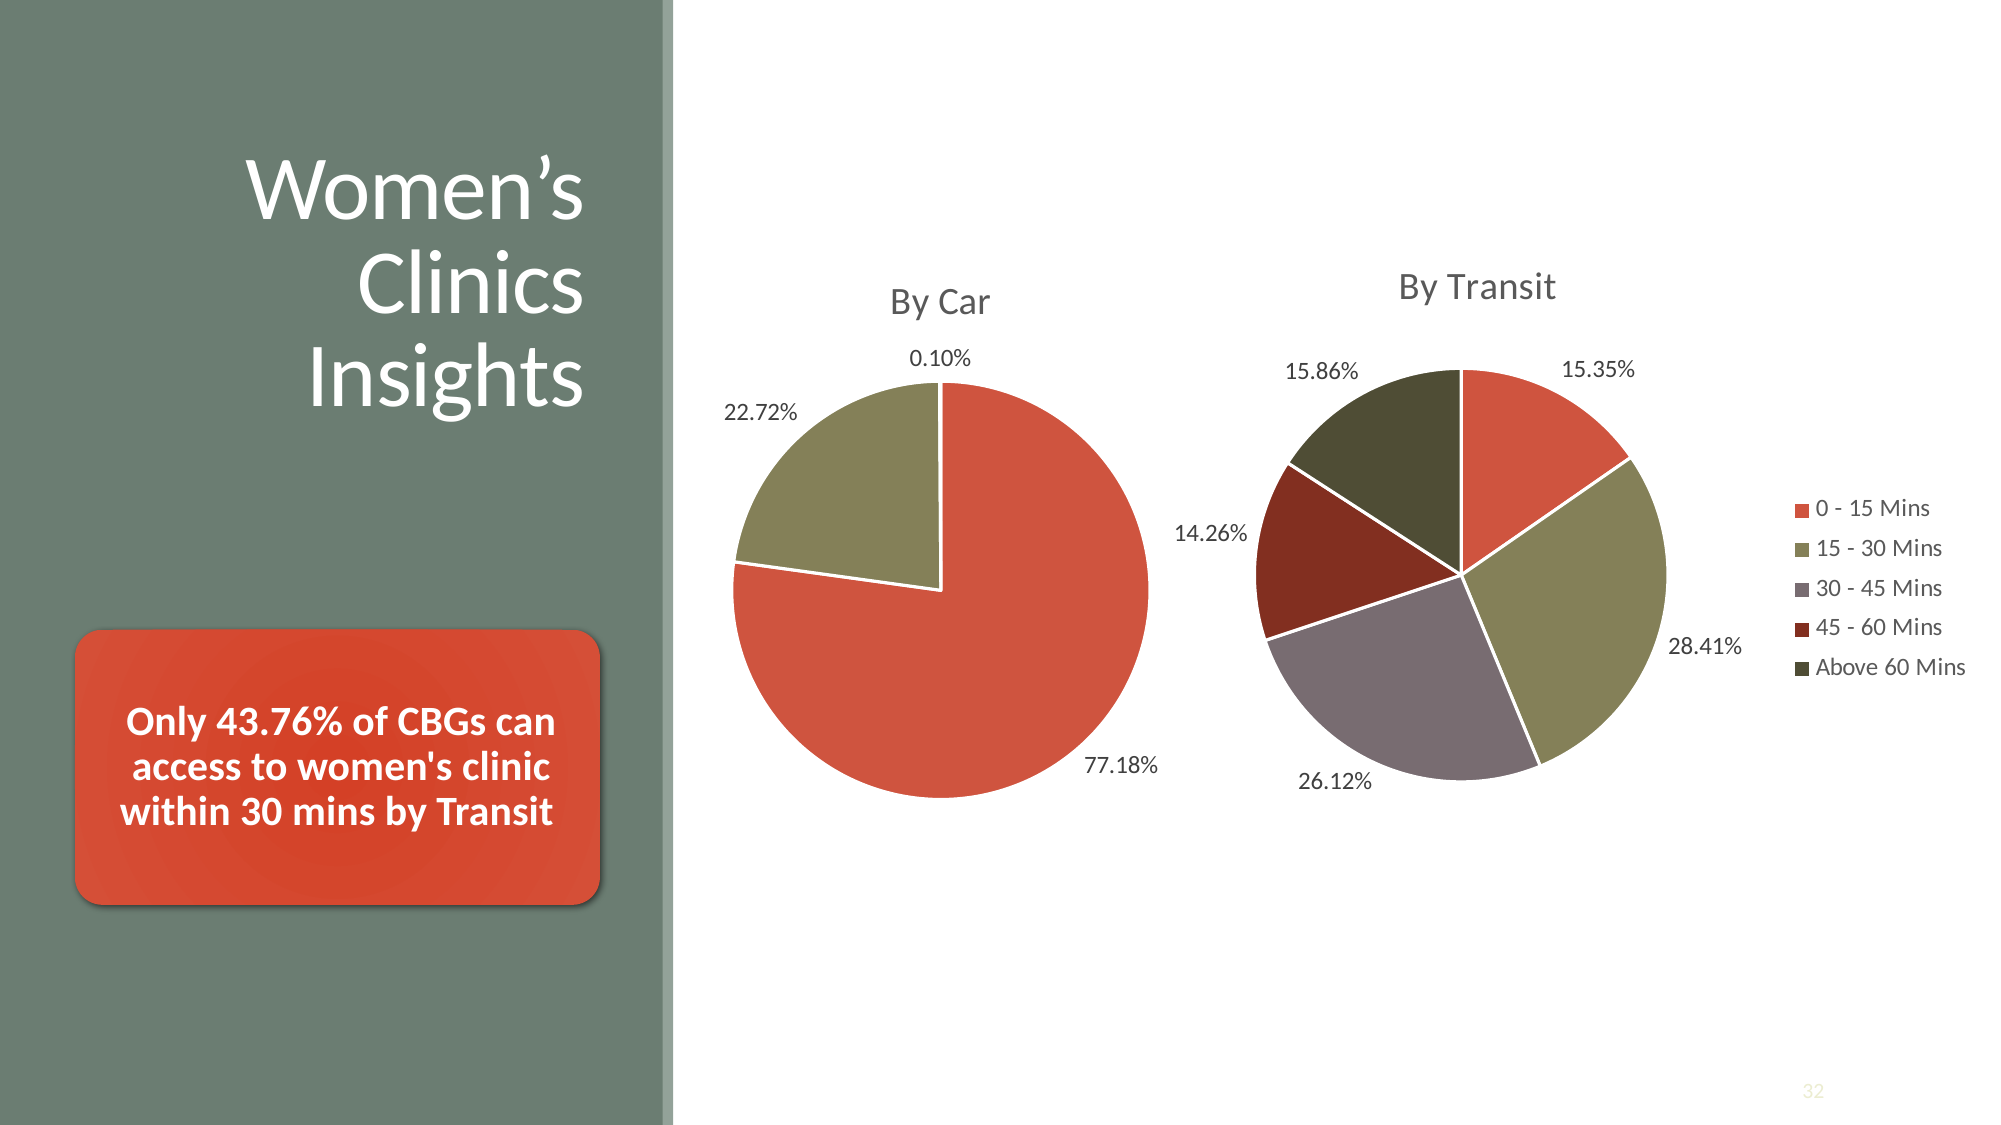

# Women’s Clinics Insights

### Chart:

| Category | By Car |
|---|---|
| 0 - 15 Mins | 0.7718 |
| 15 - 30 Mins | 0.2272 |
| 30 - 45 Mins | 0.001 |
| 45 - 60 Mins | 0.0 |

### Chart:

| Category | By Transit |
|---|---|
| 0 - 15 Mins | 0.1535 |
| 15 - 30 Mins | 0.2841 |
| 30 - 45 Mins | 0.2612 |
| 45 - 60 Mins | 0.1426 |
| Above 60 Mins | 0.1586 |
Only 43.76% of CBGs can access to women's clinic within 30 mins by Transit
32